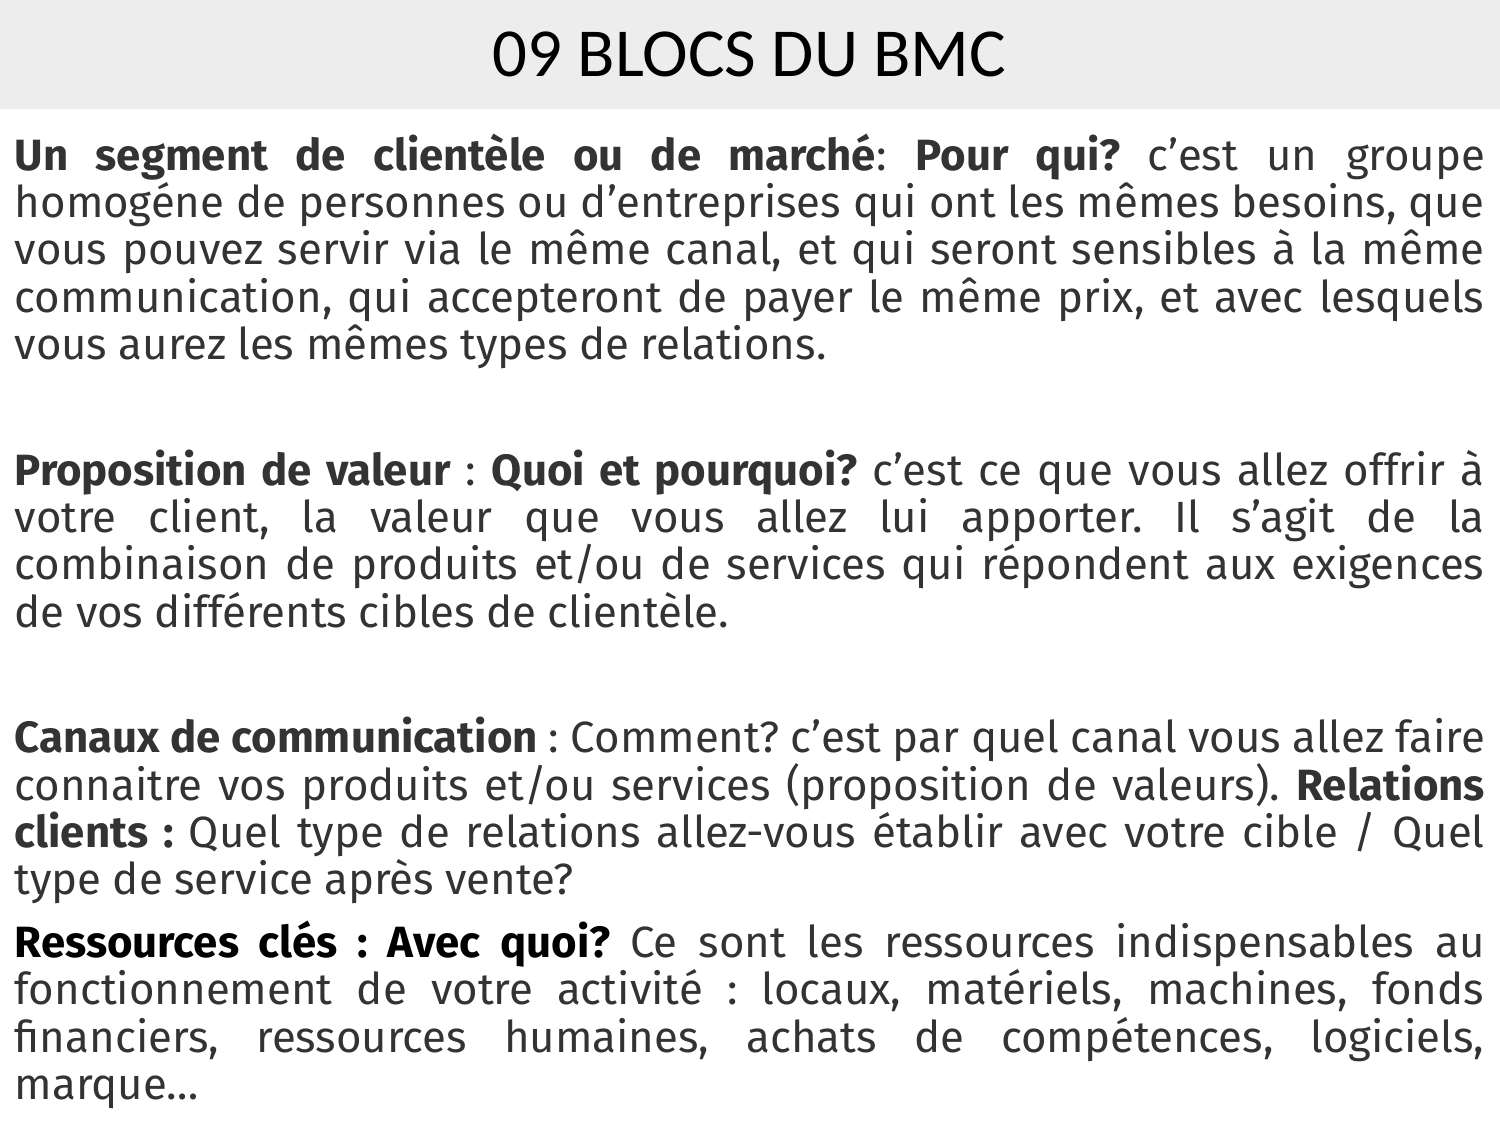

# 09 BLOCS DU BMC
Un segment de clientèle ou de marché: Pour qui? c’est un groupe homogéne de personnes ou d’entreprises qui ont les mêmes besoins, que vous pouvez servir via le même canal, et qui seront sensibles à la même communication, qui accepteront de payer le même prix, et avec lesquels vous aurez les mêmes types de relations.

Proposition de valeur : Quoi et pourquoi? c’est ce que vous allez offrir à votre client, la valeur que vous allez lui apporter. Il s’agit de la combinaison de produits et/ou de services qui répondent aux exigences de vos différents cibles de clientèle.

Canaux de communication : Comment? c’est par quel canal vous allez faire connaitre vos produits et/ou services (proposition de valeurs). Relations clients : Quel type de relations allez-vous établir avec votre cible / Quel type de service après vente?
Ressources clés : Avec quoi? Ce sont les ressources indispensables au fonctionnement de votre activité : locaux, matériels, machines, fonds financiers, ressources humaines, achats de compétences, logiciels, marque…